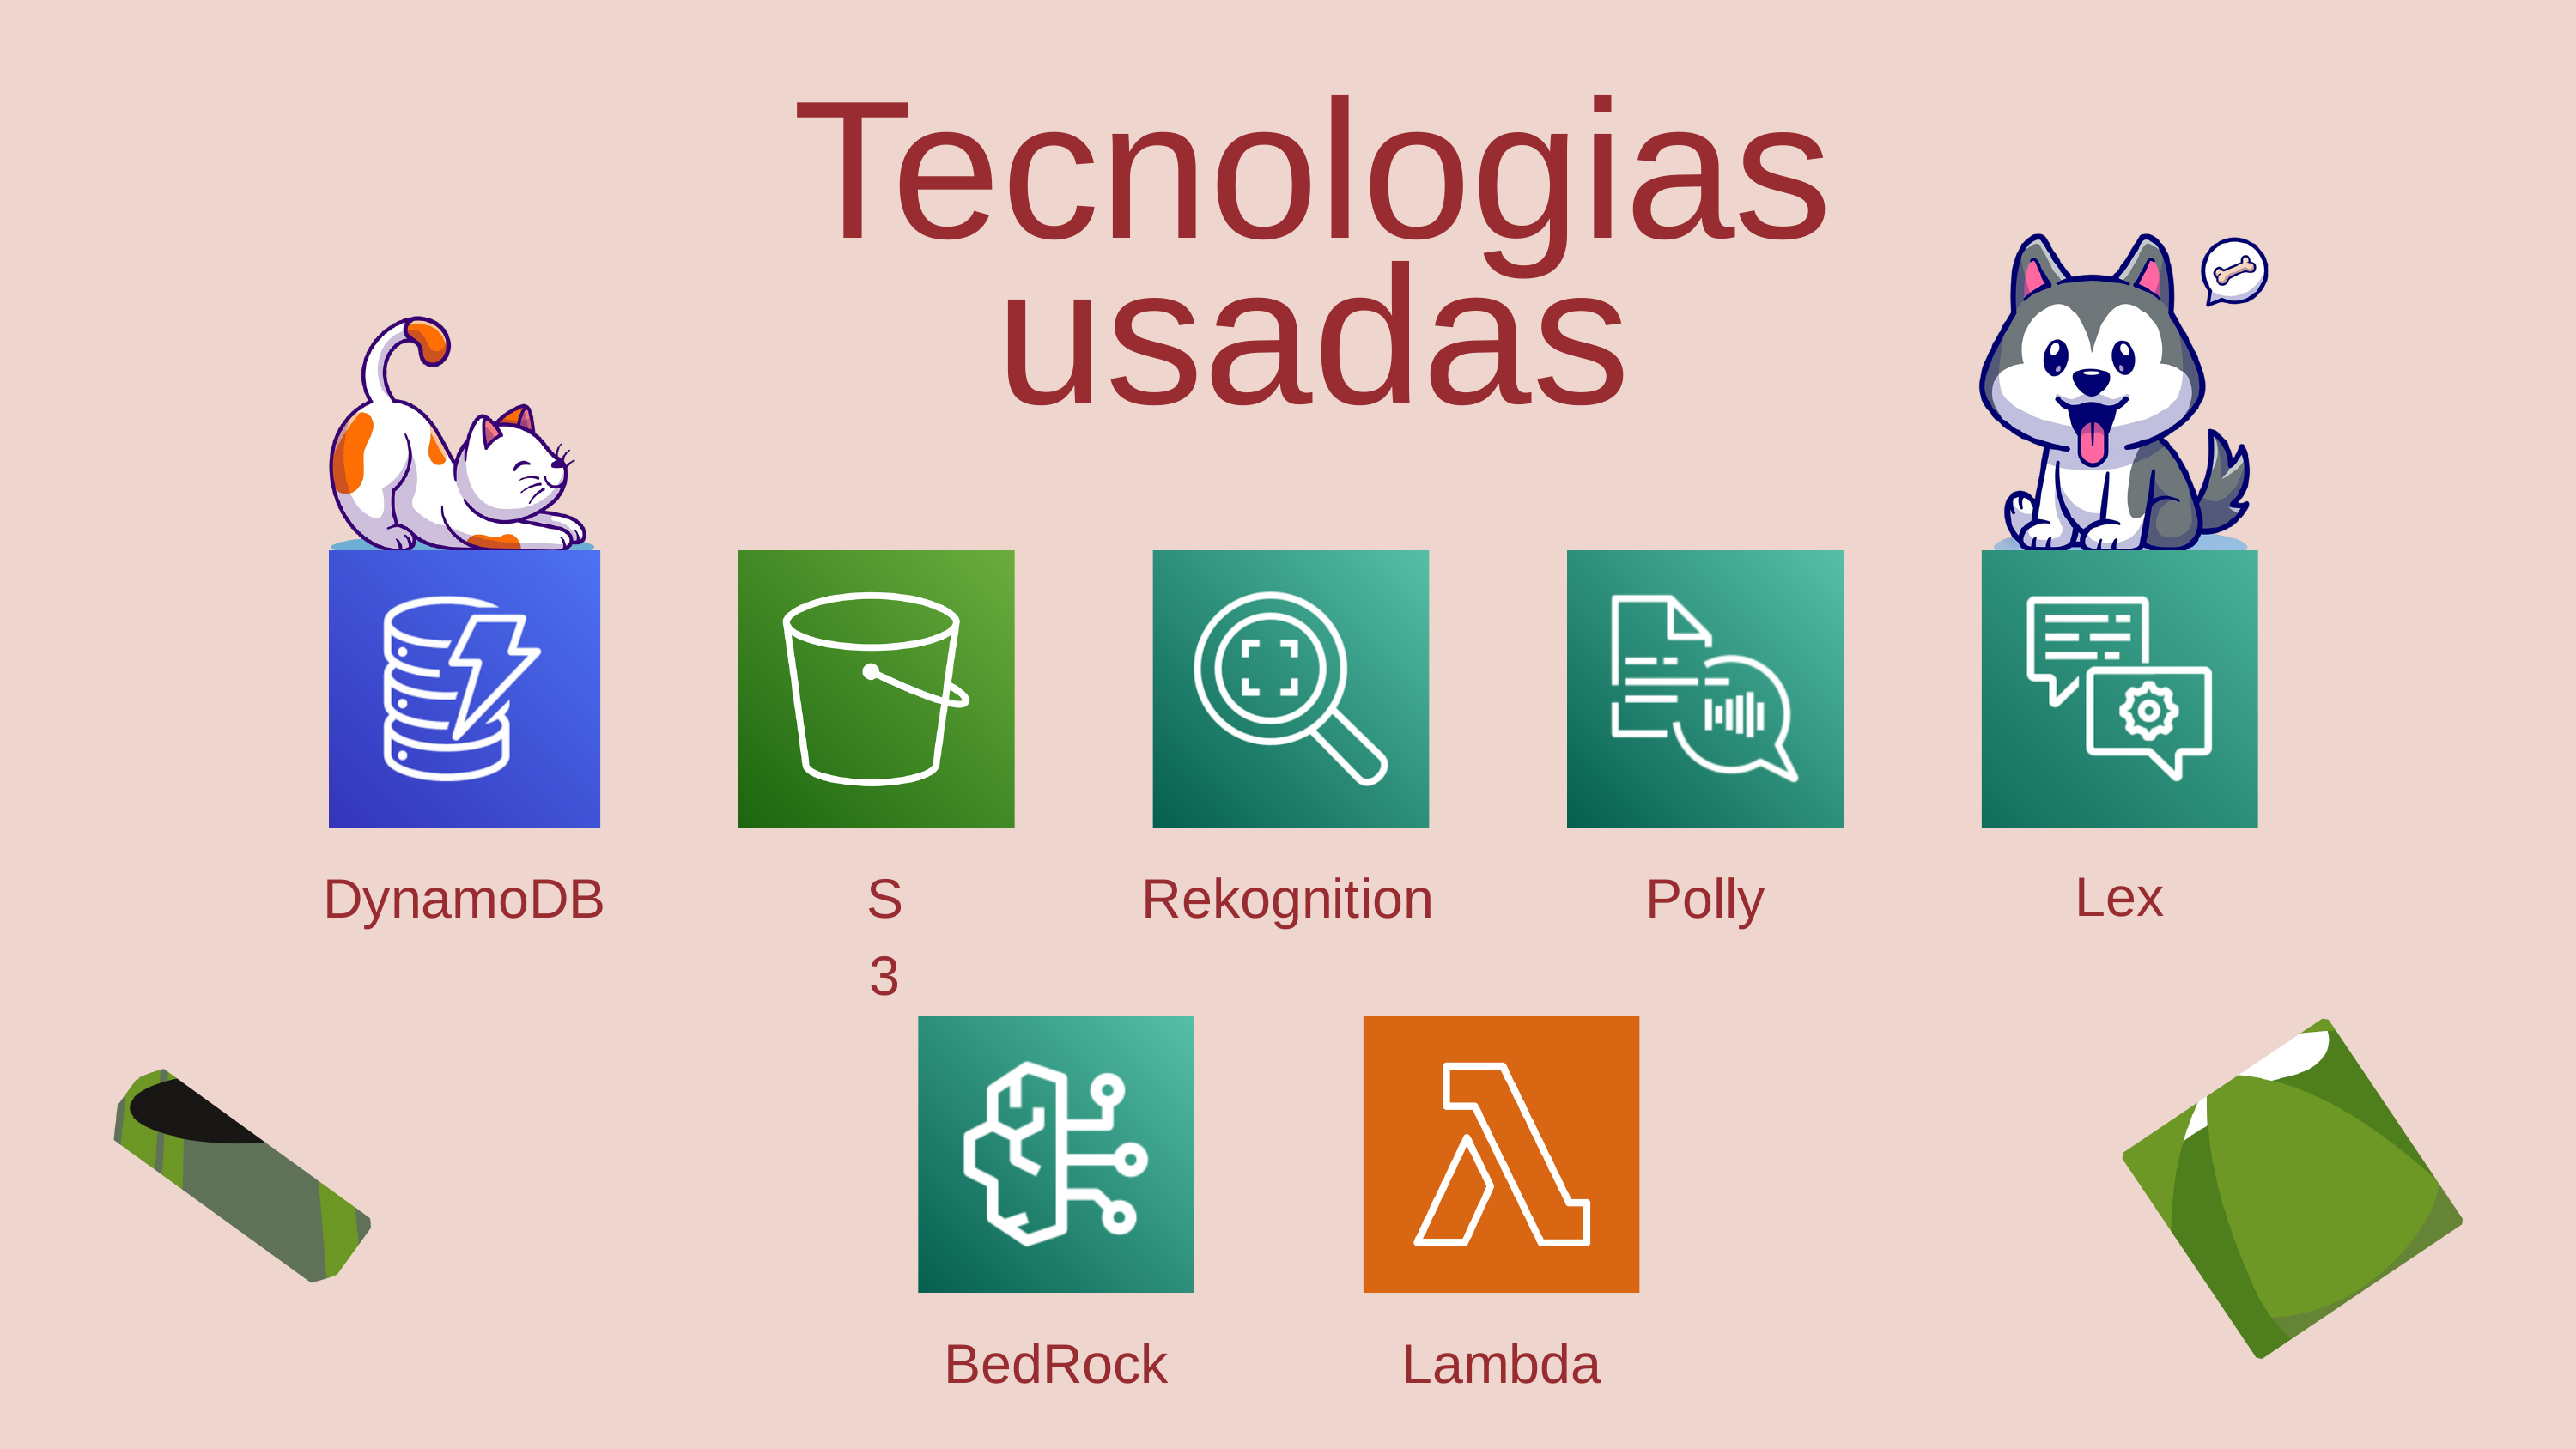

Tecnologias usadas

Lex
DynamoDB
S3
Rekognition
Polly

BedRock
Lambda